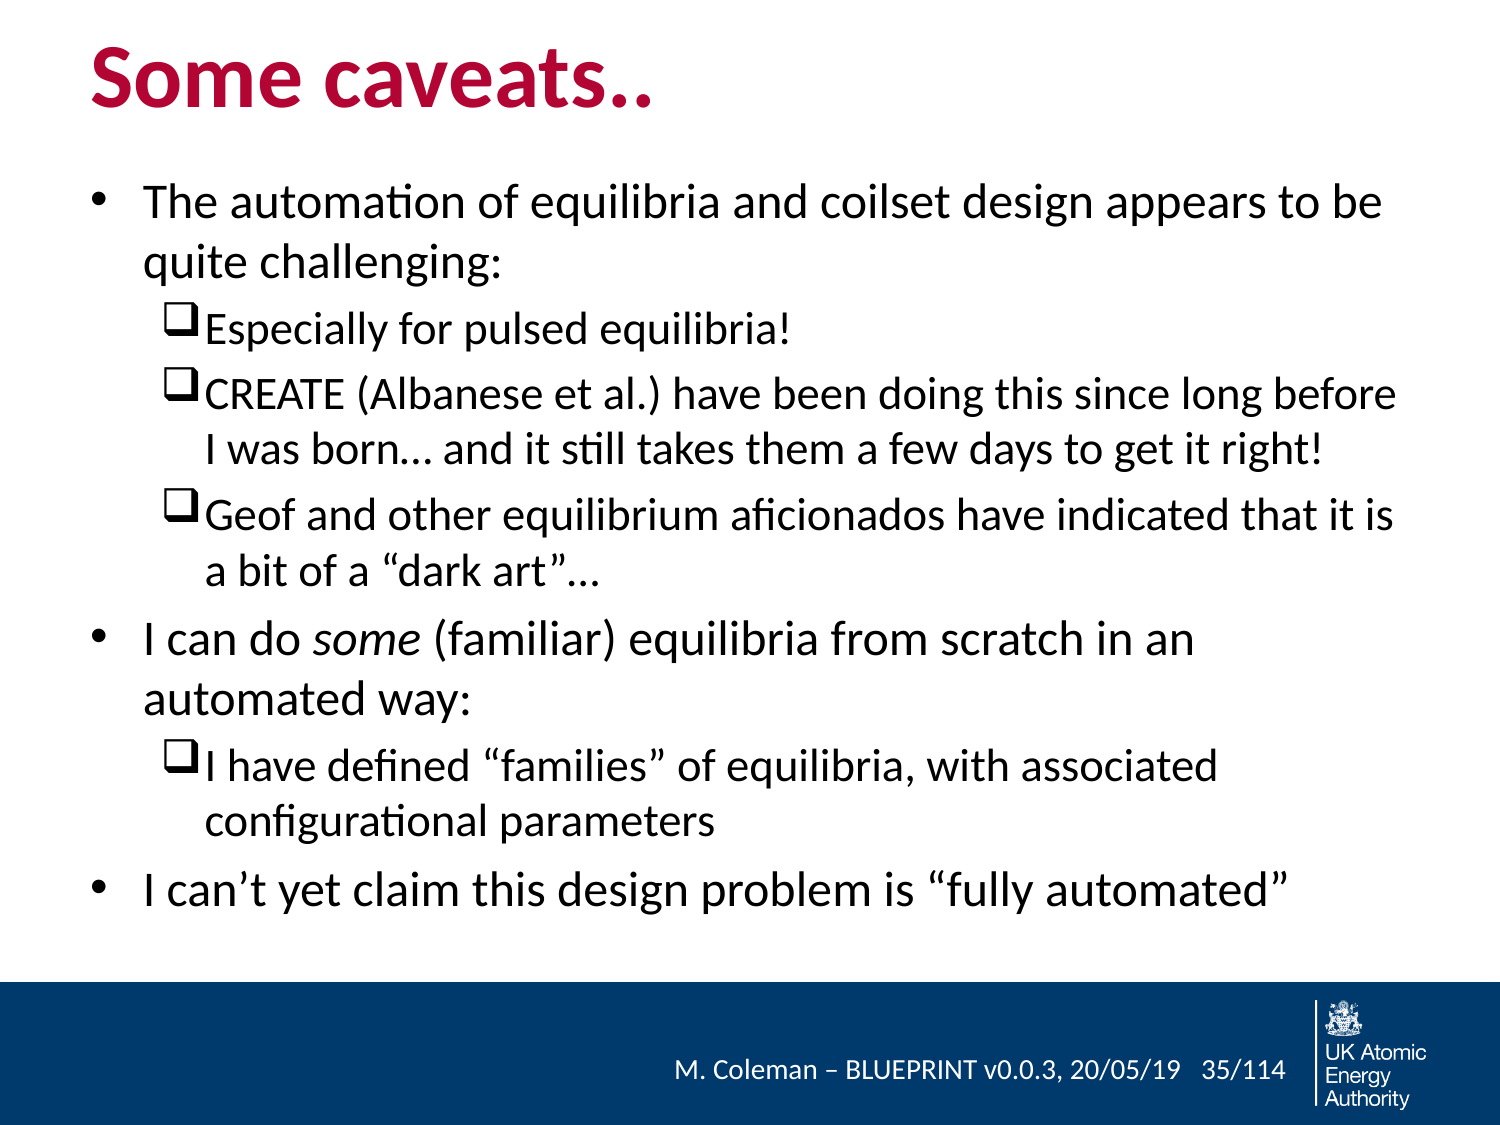

# Some caveats..
The automation of equilibria and coilset design appears to be quite challenging:
Especially for pulsed equilibria!
CREATE (Albanese et al.) have been doing this since long before I was born… and it still takes them a few days to get it right!
Geof and other equilibrium aficionados have indicated that it is a bit of a “dark art”…
I can do some (familiar) equilibria from scratch in an automated way:
I have defined “families” of equilibria, with associated configurational parameters
I can’t yet claim this design problem is “fully automated”